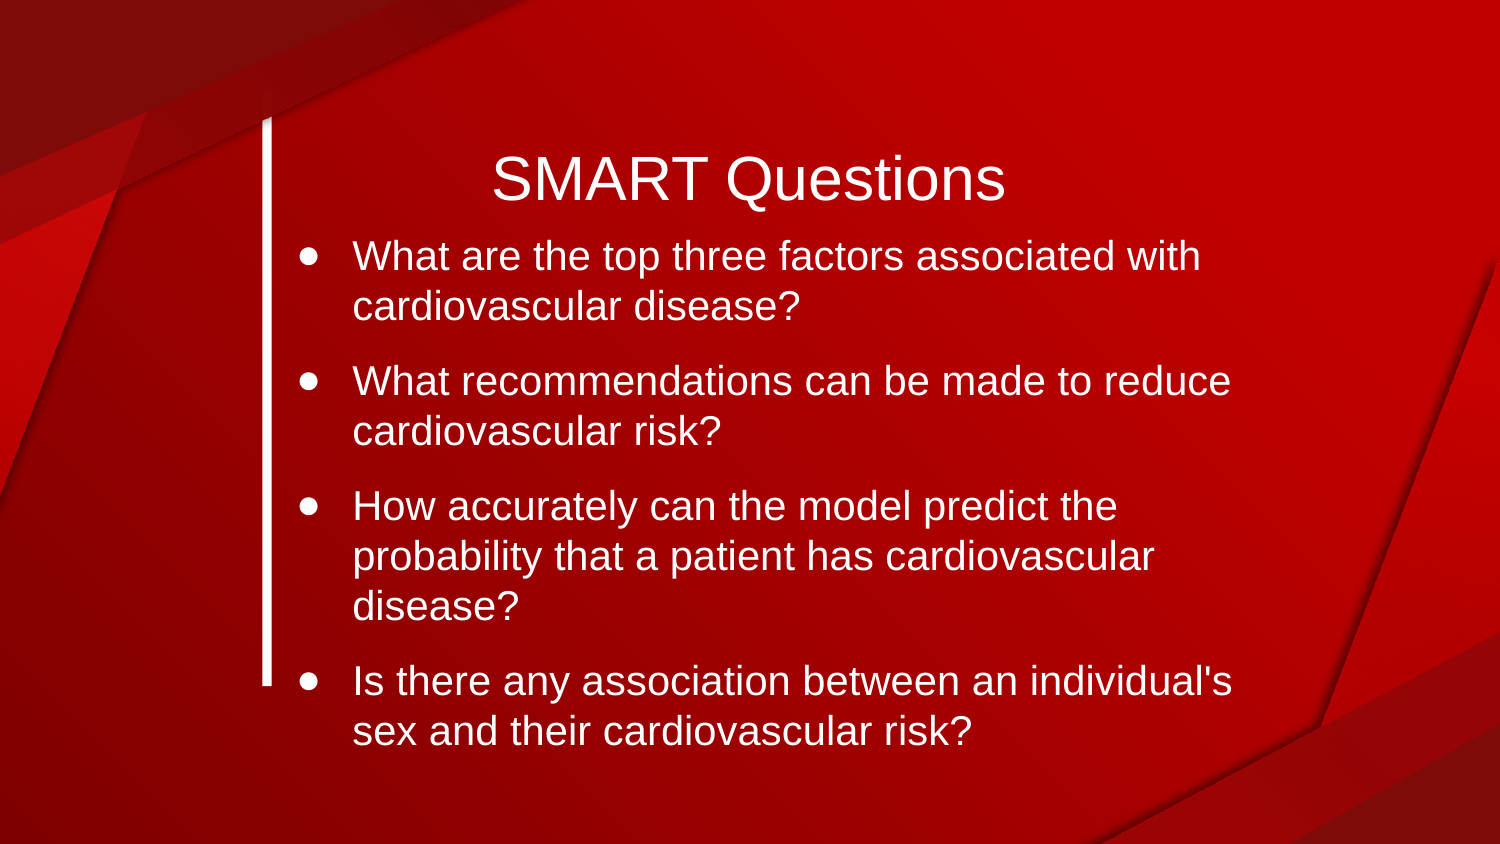

# SMART Questions
What are the top three factors associated with cardiovascular disease?
What recommendations can be made to reduce cardiovascular risk?
How accurately can the model predict the probability that a patient has cardiovascular disease?
Is there any association between an individual's sex and their cardiovascular risk?